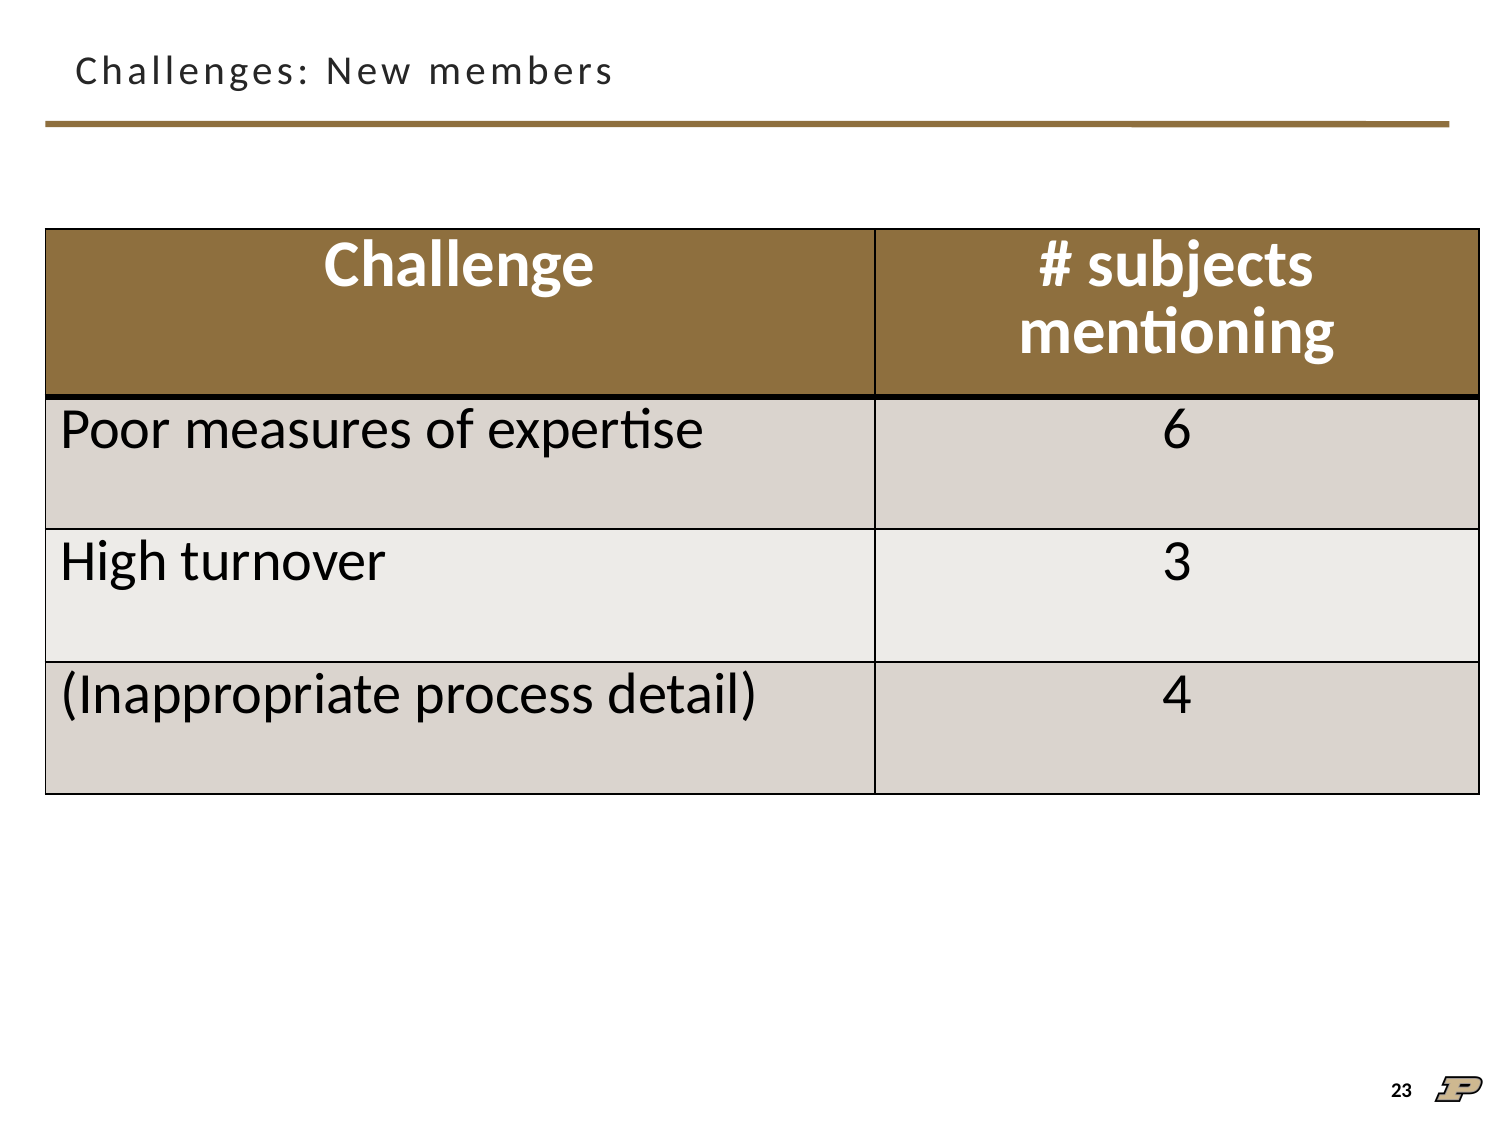

# Challenges: New members
| Challenge | # subjects mentioning |
| --- | --- |
| Poor measures of expertise | 6 |
| High turnover | 3 |
| (Inappropriate process detail) | 4 |
23